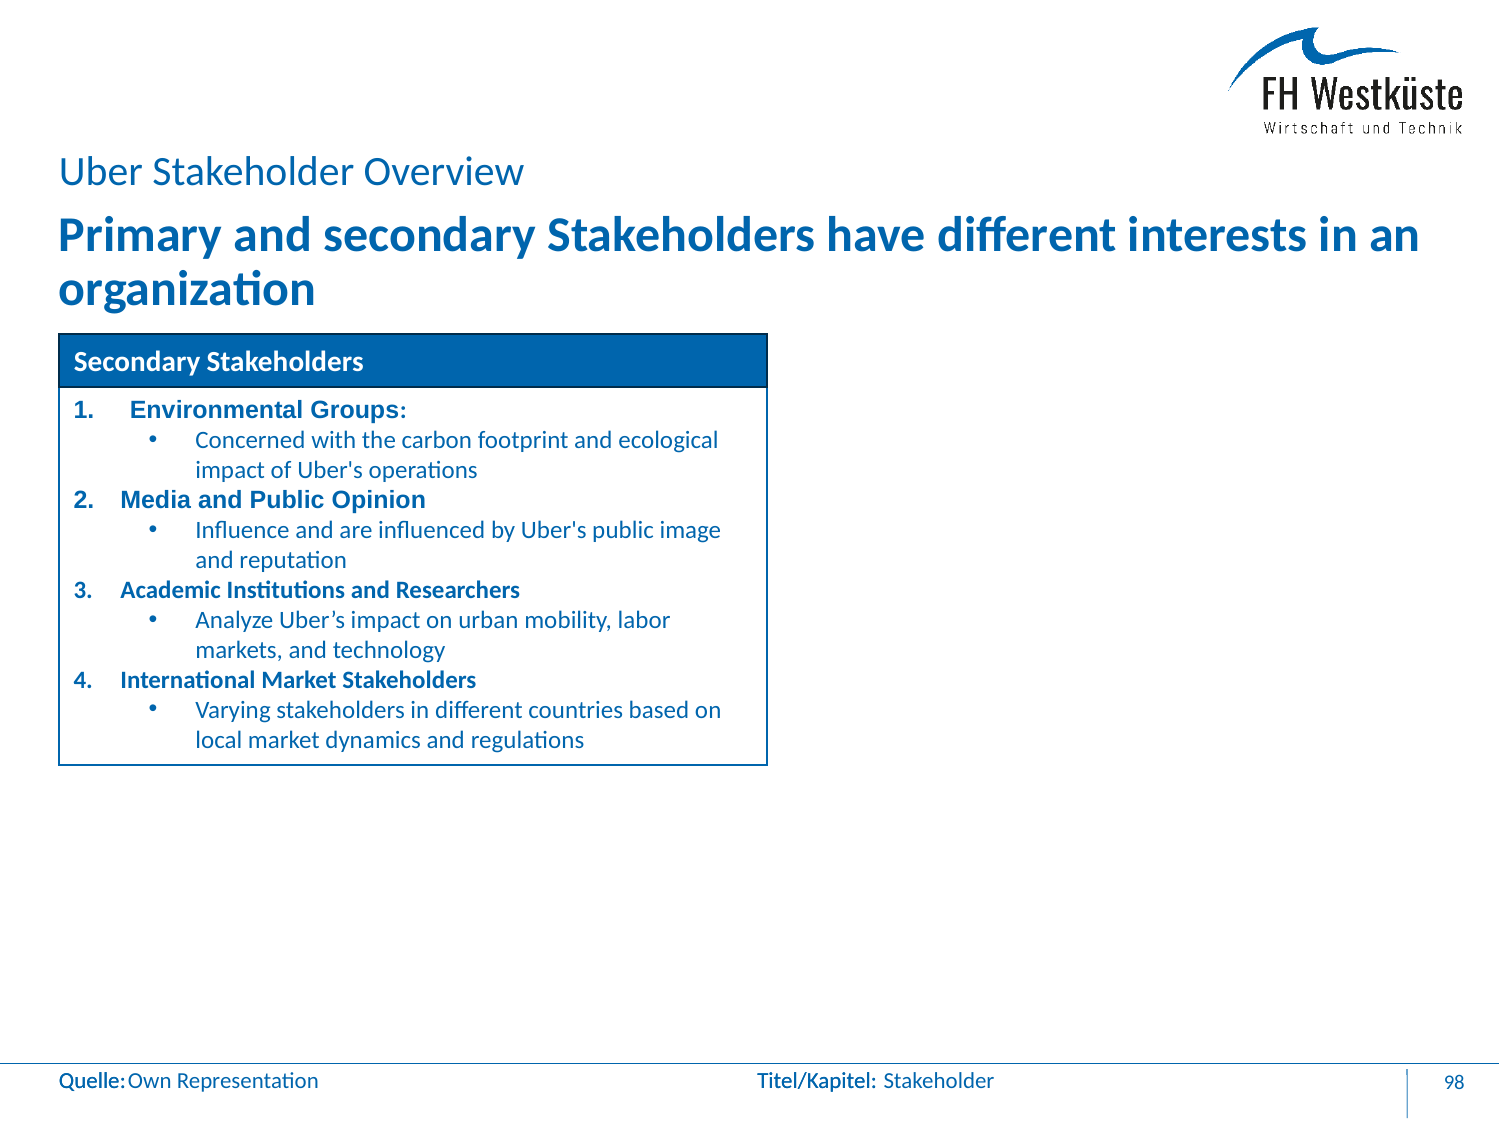

Uber Stakeholder Overview
# Primary and secondary Stakeholders have different interests in an organization

Secondary Stakeholders
Environmental Groups:
Concerned with the carbon footprint and ecological impact of Uber's operations
Media and Public Opinion
Influence and are influenced by Uber's public image and reputation
Academic Institutions and Researchers
Analyze Uber’s impact on urban mobility, labor markets, and technology
International Market Stakeholders
Varying stakeholders in different countries based on local market dynamics and regulations
Own Representation
Stakeholder
98